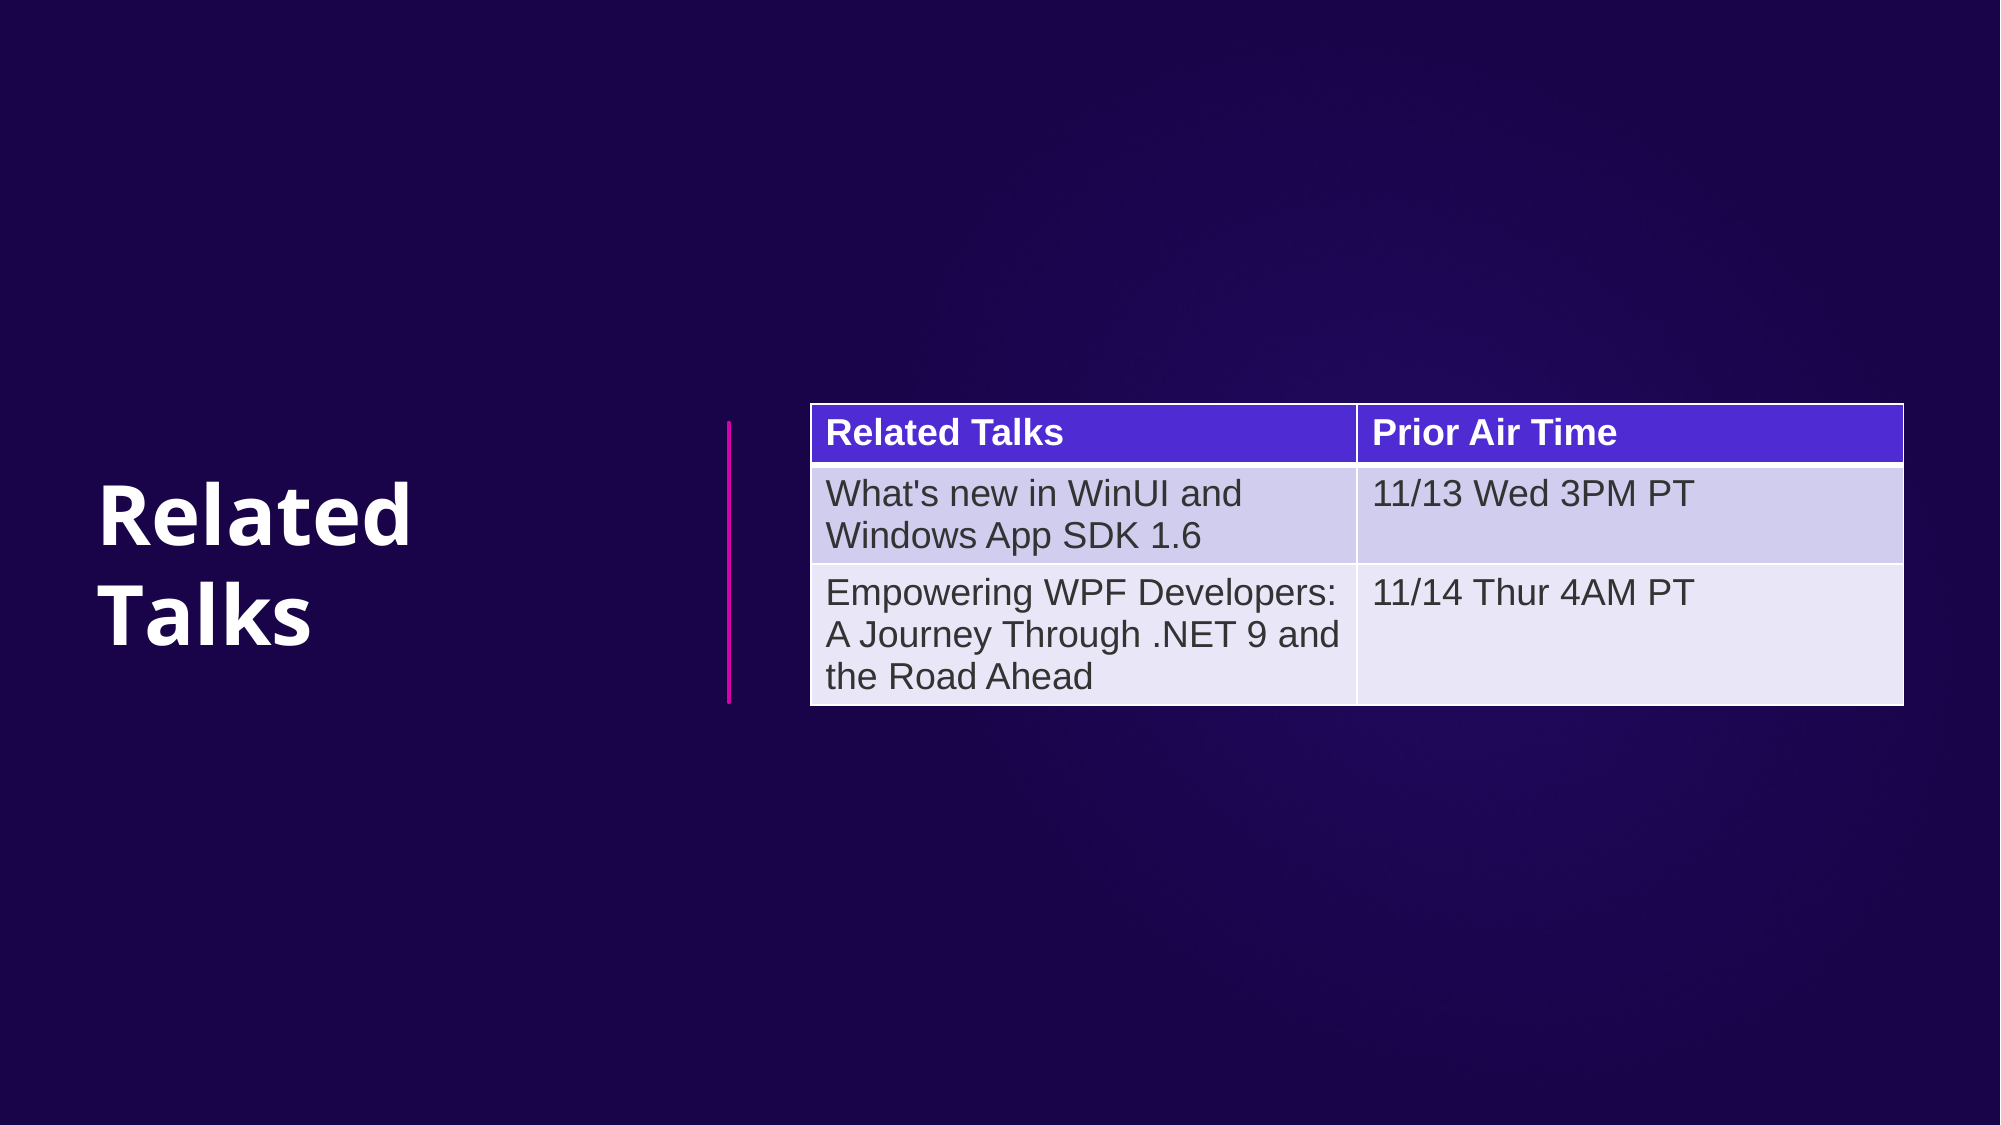

| Related Talks | Prior Air Time |
| --- | --- |
| What's new in WinUI and Windows App SDK 1.6 | 11/13 Wed 3PM PT |
| Empowering WPF Developers: A Journey Through .NET 9 and the Road Ahead | 11/14 Thur 4AM PT |
# Related Talks